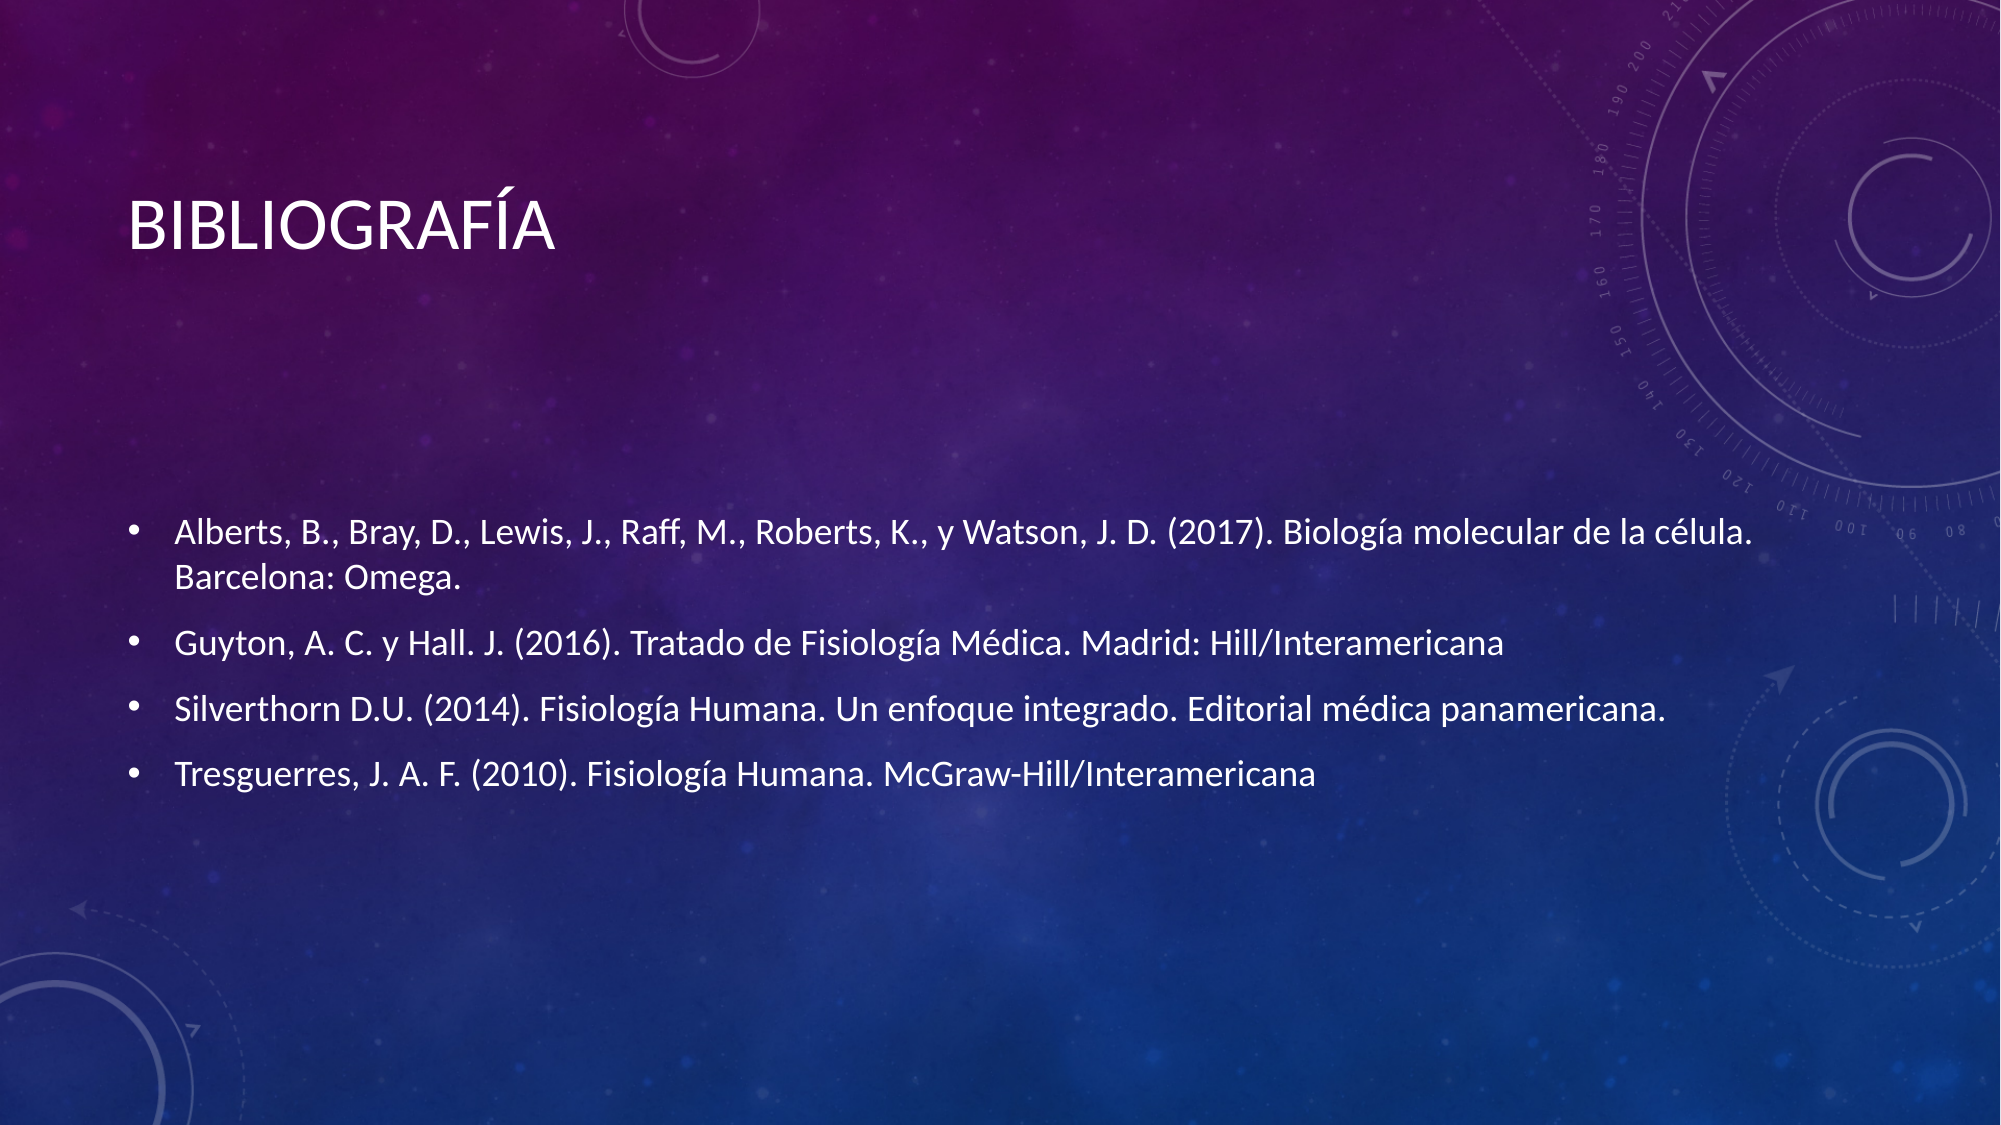

# BibliografíA
Alberts, B., Bray, D., Lewis, J., Raff, M., Roberts, K., y Watson, J. D. (2017). Biología molecular de la célula. Barcelona: Omega.
Guyton, A. C. y Hall. J. (2016). Tratado de Fisiología Médica. Madrid: Hill/Interamericana
Silverthorn D.U. (2014). Fisiología Humana. Un enfoque integrado. Editorial médica panamericana.
Tresguerres, J. A. F. (2010). Fisiología Humana. McGraw-Hill/Interamericana